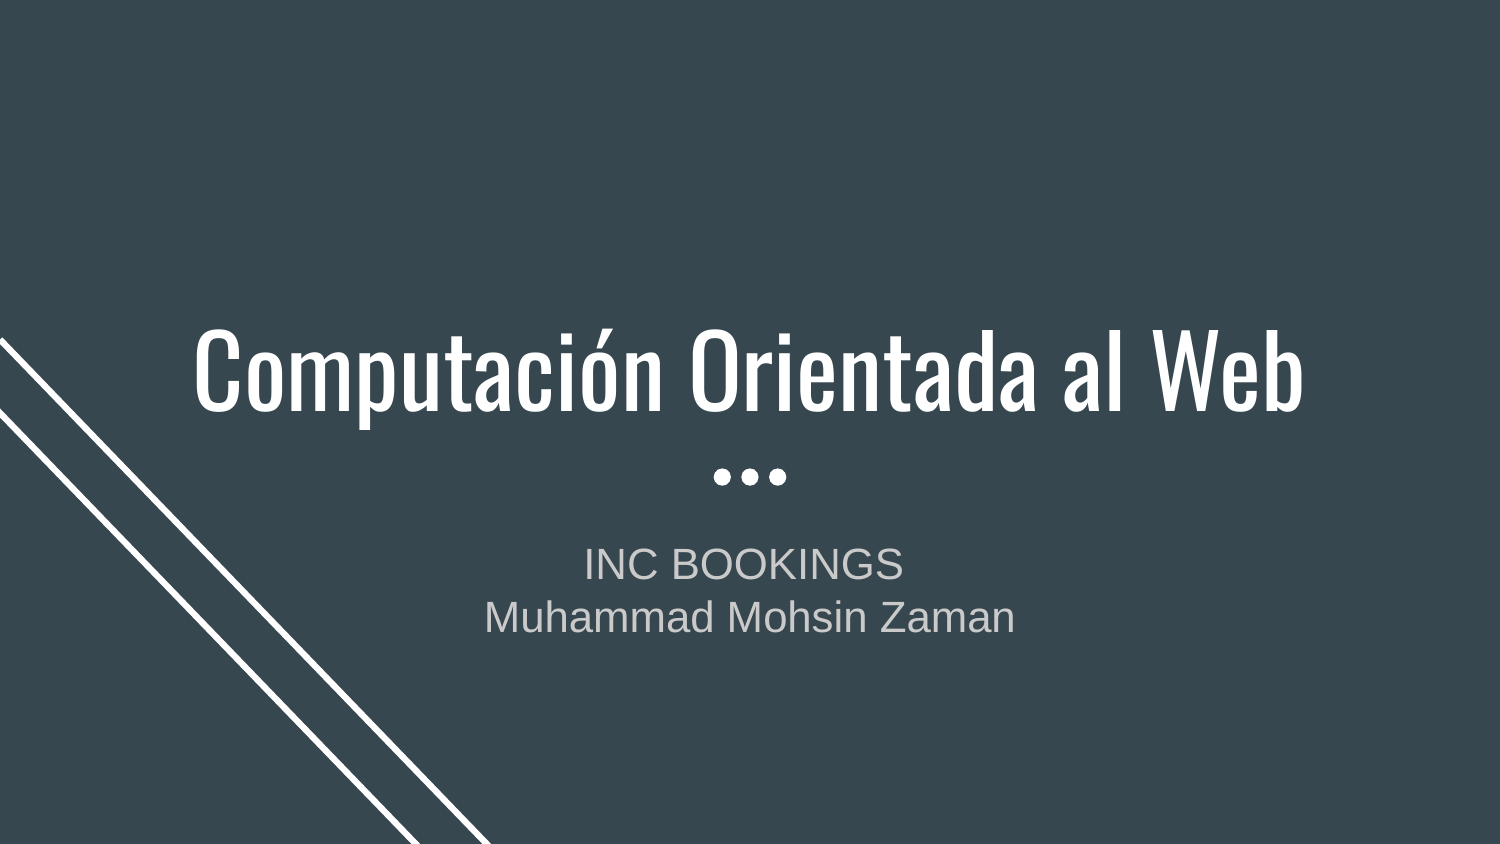

# Computación Orientada al Web
INC BOOKINGS
Muhammad Mohsin Zaman